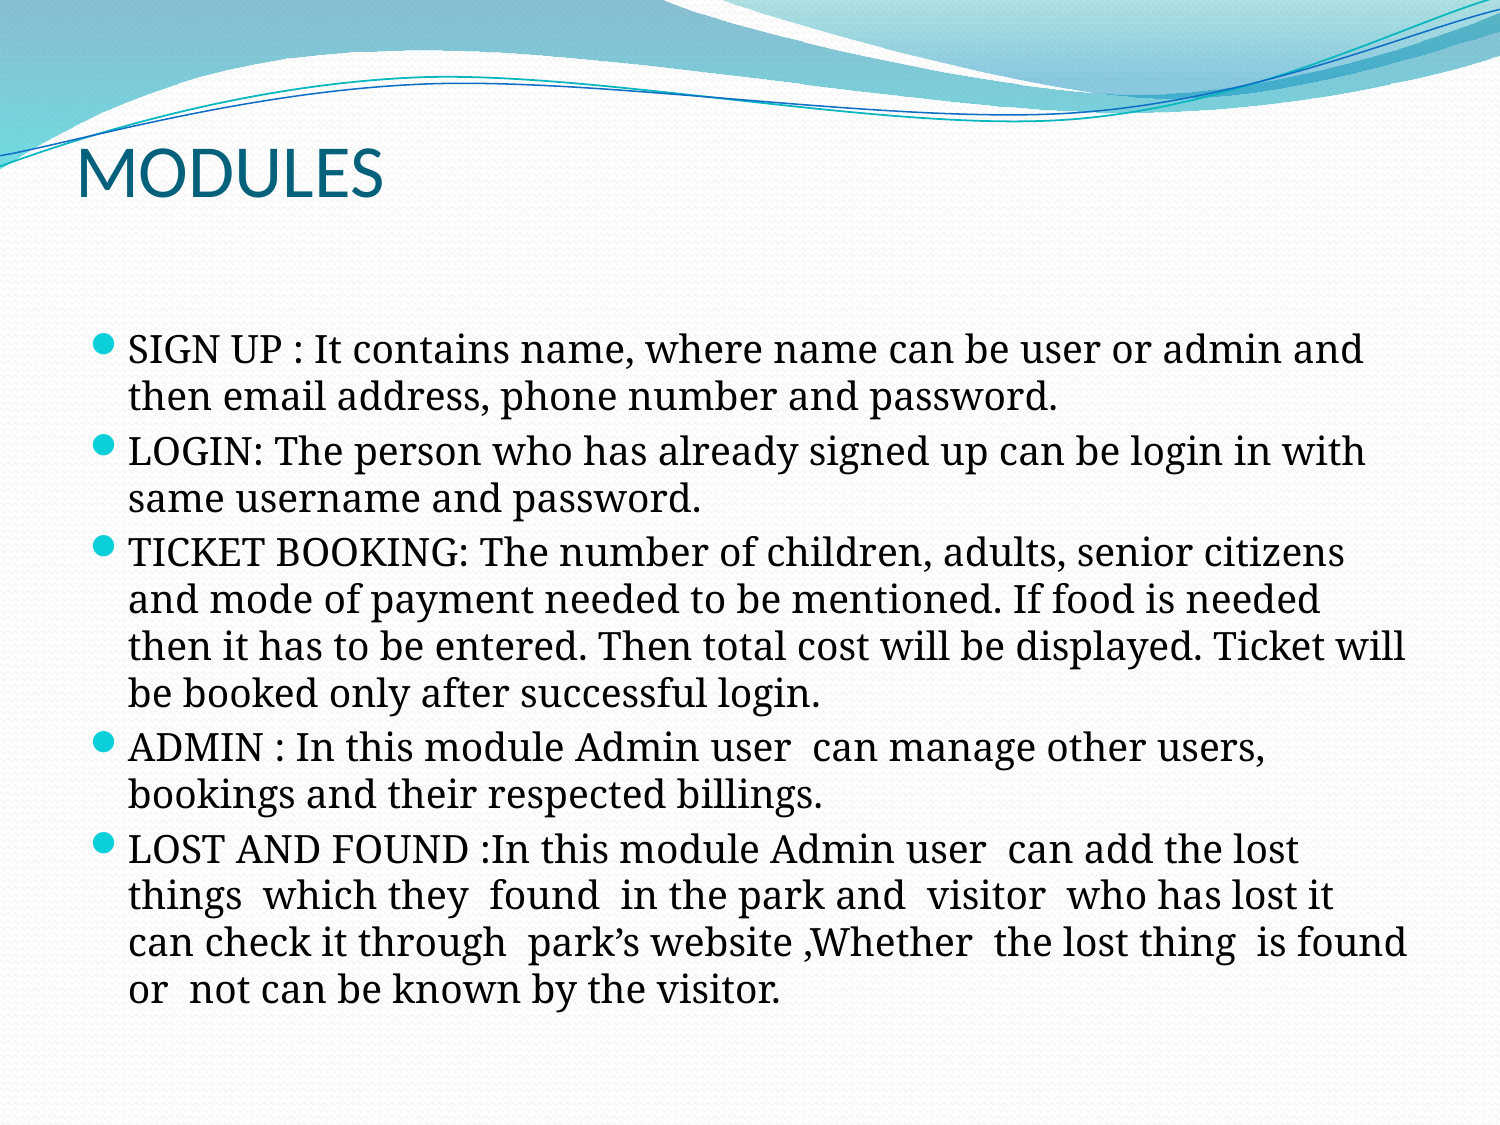

# MODULES
SIGN UP : It contains name, where name can be user or admin and then email address, phone number and password.
LOGIN: The person who has already signed up can be login in with same username and password.
TICKET BOOKING: The number of children, adults, senior citizens and mode of payment needed to be mentioned. If food is needed then it has to be entered. Then total cost will be displayed. Ticket will be booked only after successful login.
ADMIN : In this module Admin user  can manage other users, bookings and their respected billings.
LOST AND FOUND :In this module Admin user  can add the lost things  which they  found  in the park and  visitor  who has lost it can check it through  park’s website ,Whether  the lost thing  is found or  not can be known by the visitor.